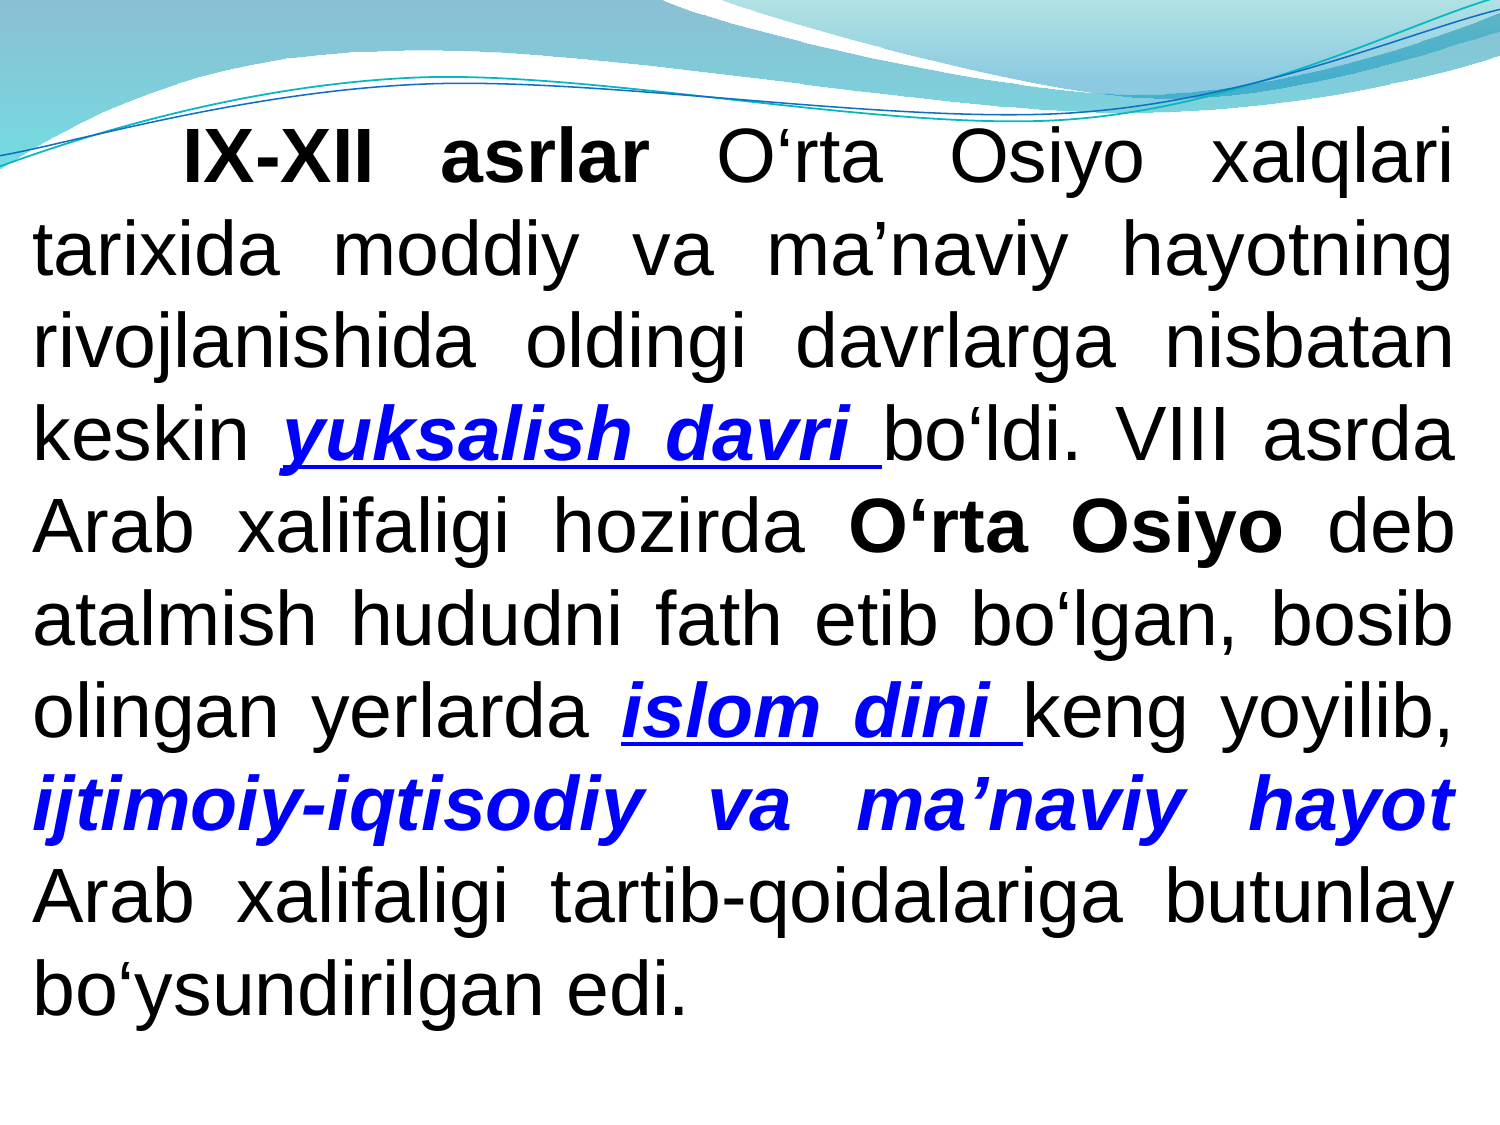

IX-XII asrlar O‘rta Osiyo xalqlari tarixida moddiy va ma’naviy hayotning rivojlanishida oldingi davrlarga nisbatan keskin yuksalish davri bo‘ldi. VIII asrda Arab xalifaligi hozirda O‘rta Osiyo deb atalmish hududni fath etib bo‘lgan, bosib olingan yerlarda islom dini keng yoyilib, ijtimoiy-iqtisodiy va ma’naviy hayot Arab xalifaligi tartib-qoidalariga butunlay bo‘ysundirilgan edi.